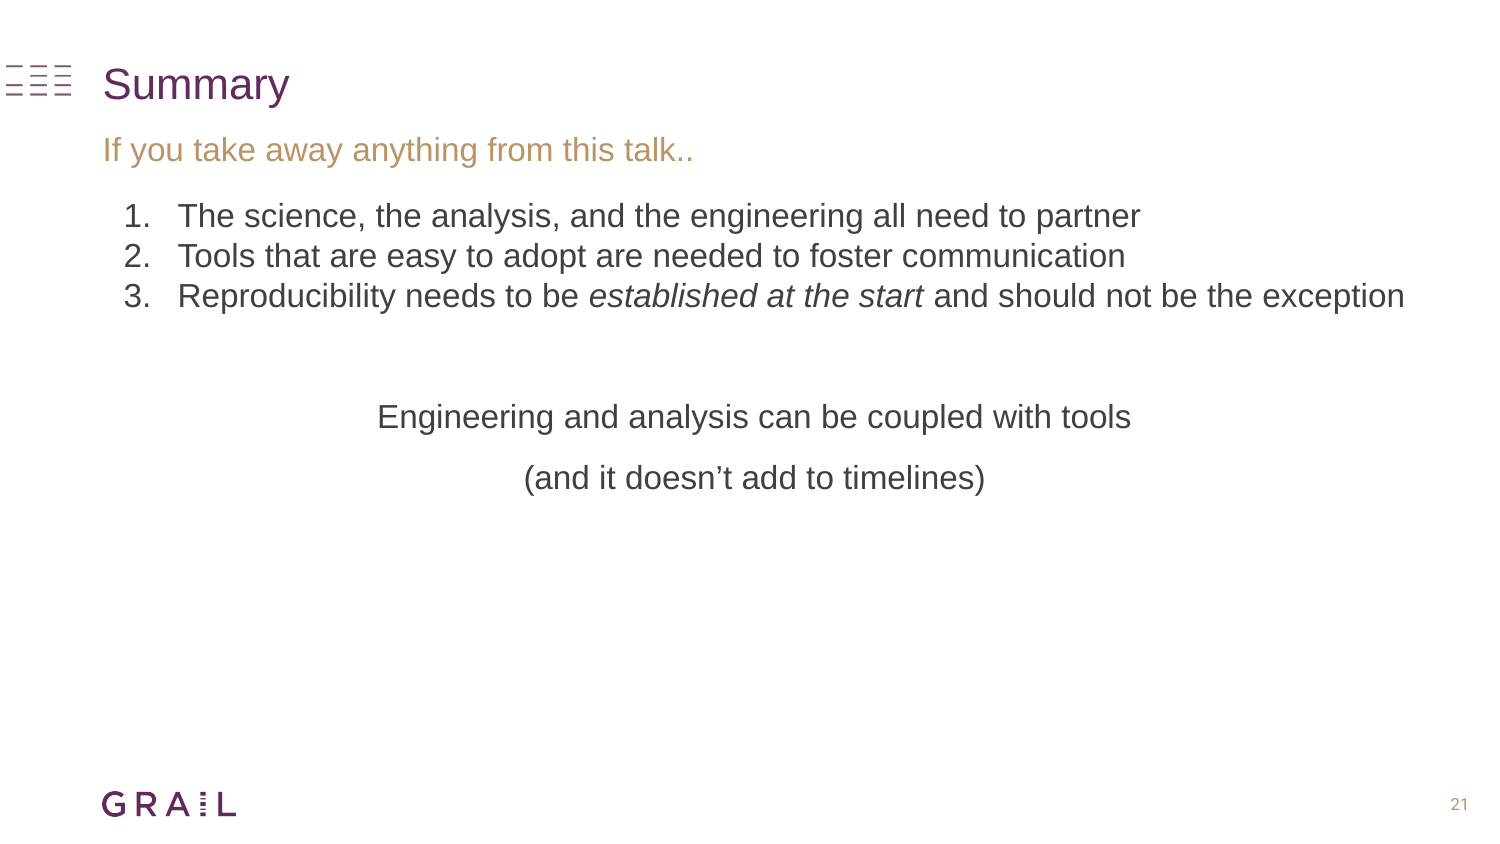

# Summary
If you take away anything from this talk..
The science, the analysis, and the engineering all need to partner
Tools that are easy to adopt are needed to foster communication
Reproducibility needs to be established at the start and should not be the exception

Engineering and analysis can be coupled with tools
(and it doesn’t add to timelines)